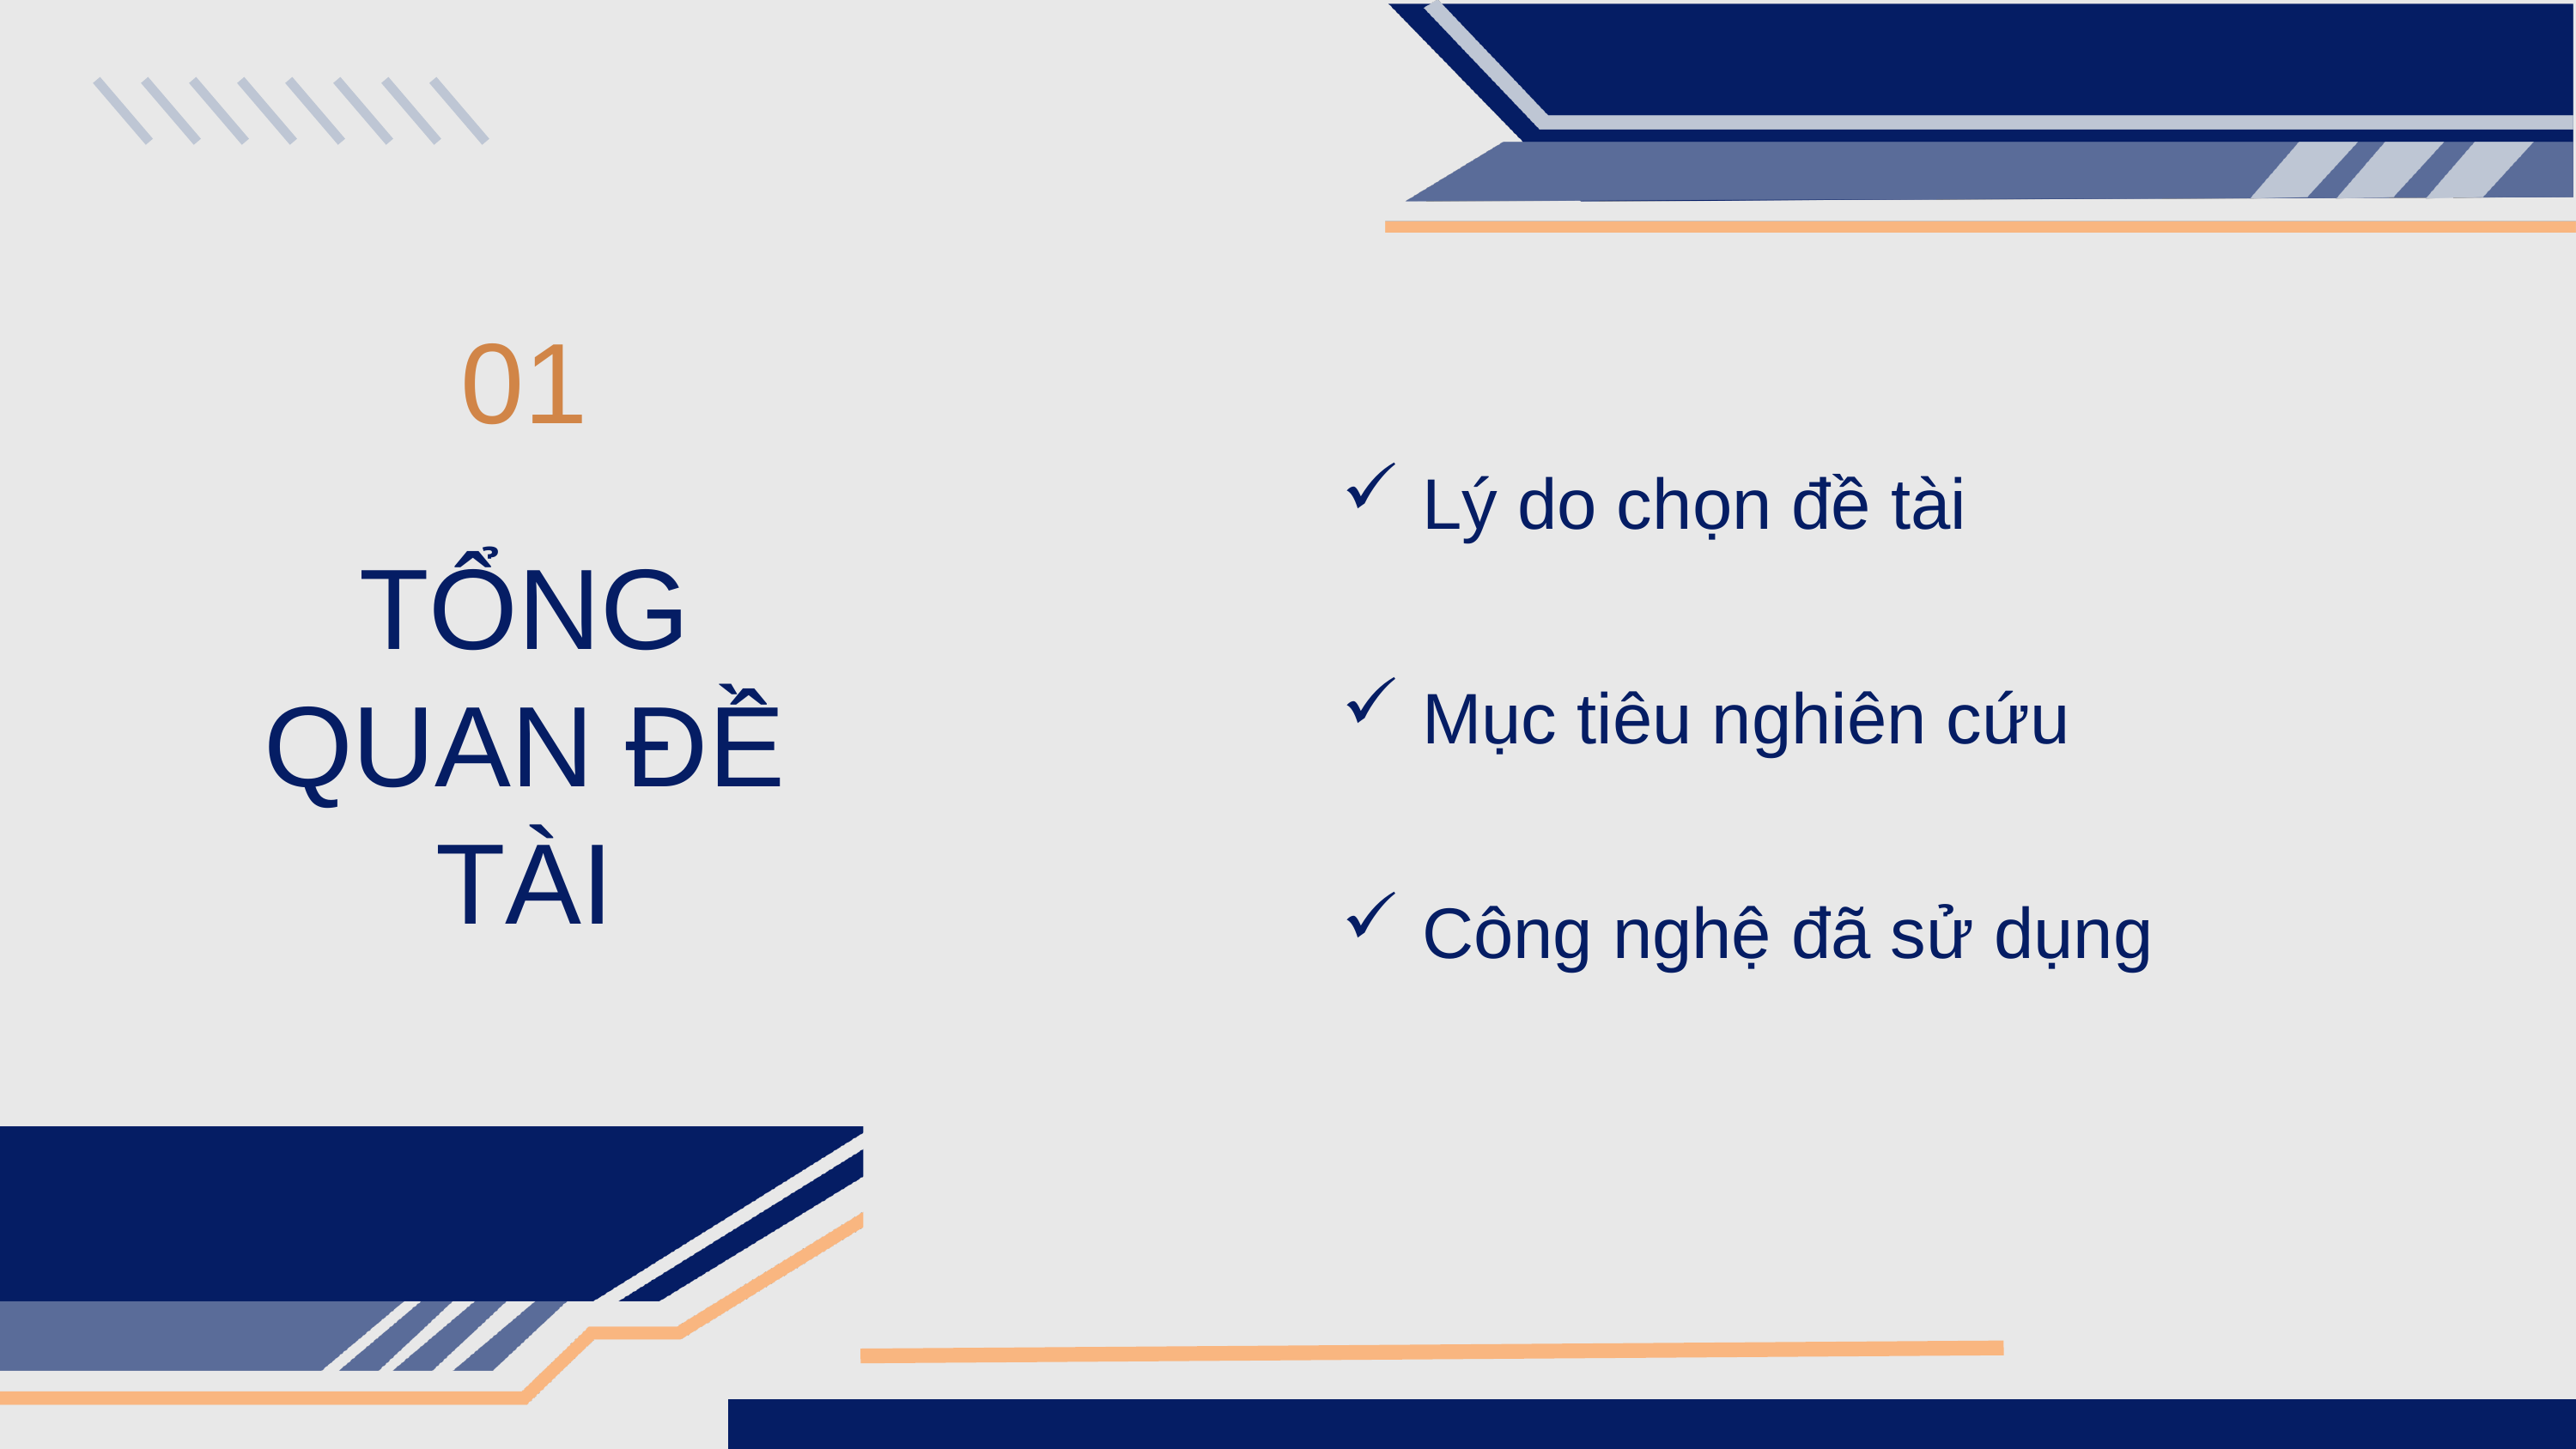

01
Lý do chọn đề tài
Mục tiêu nghiên cứu
Công nghệ đã sử dụng
TỔNG QUAN ĐỀ TÀI